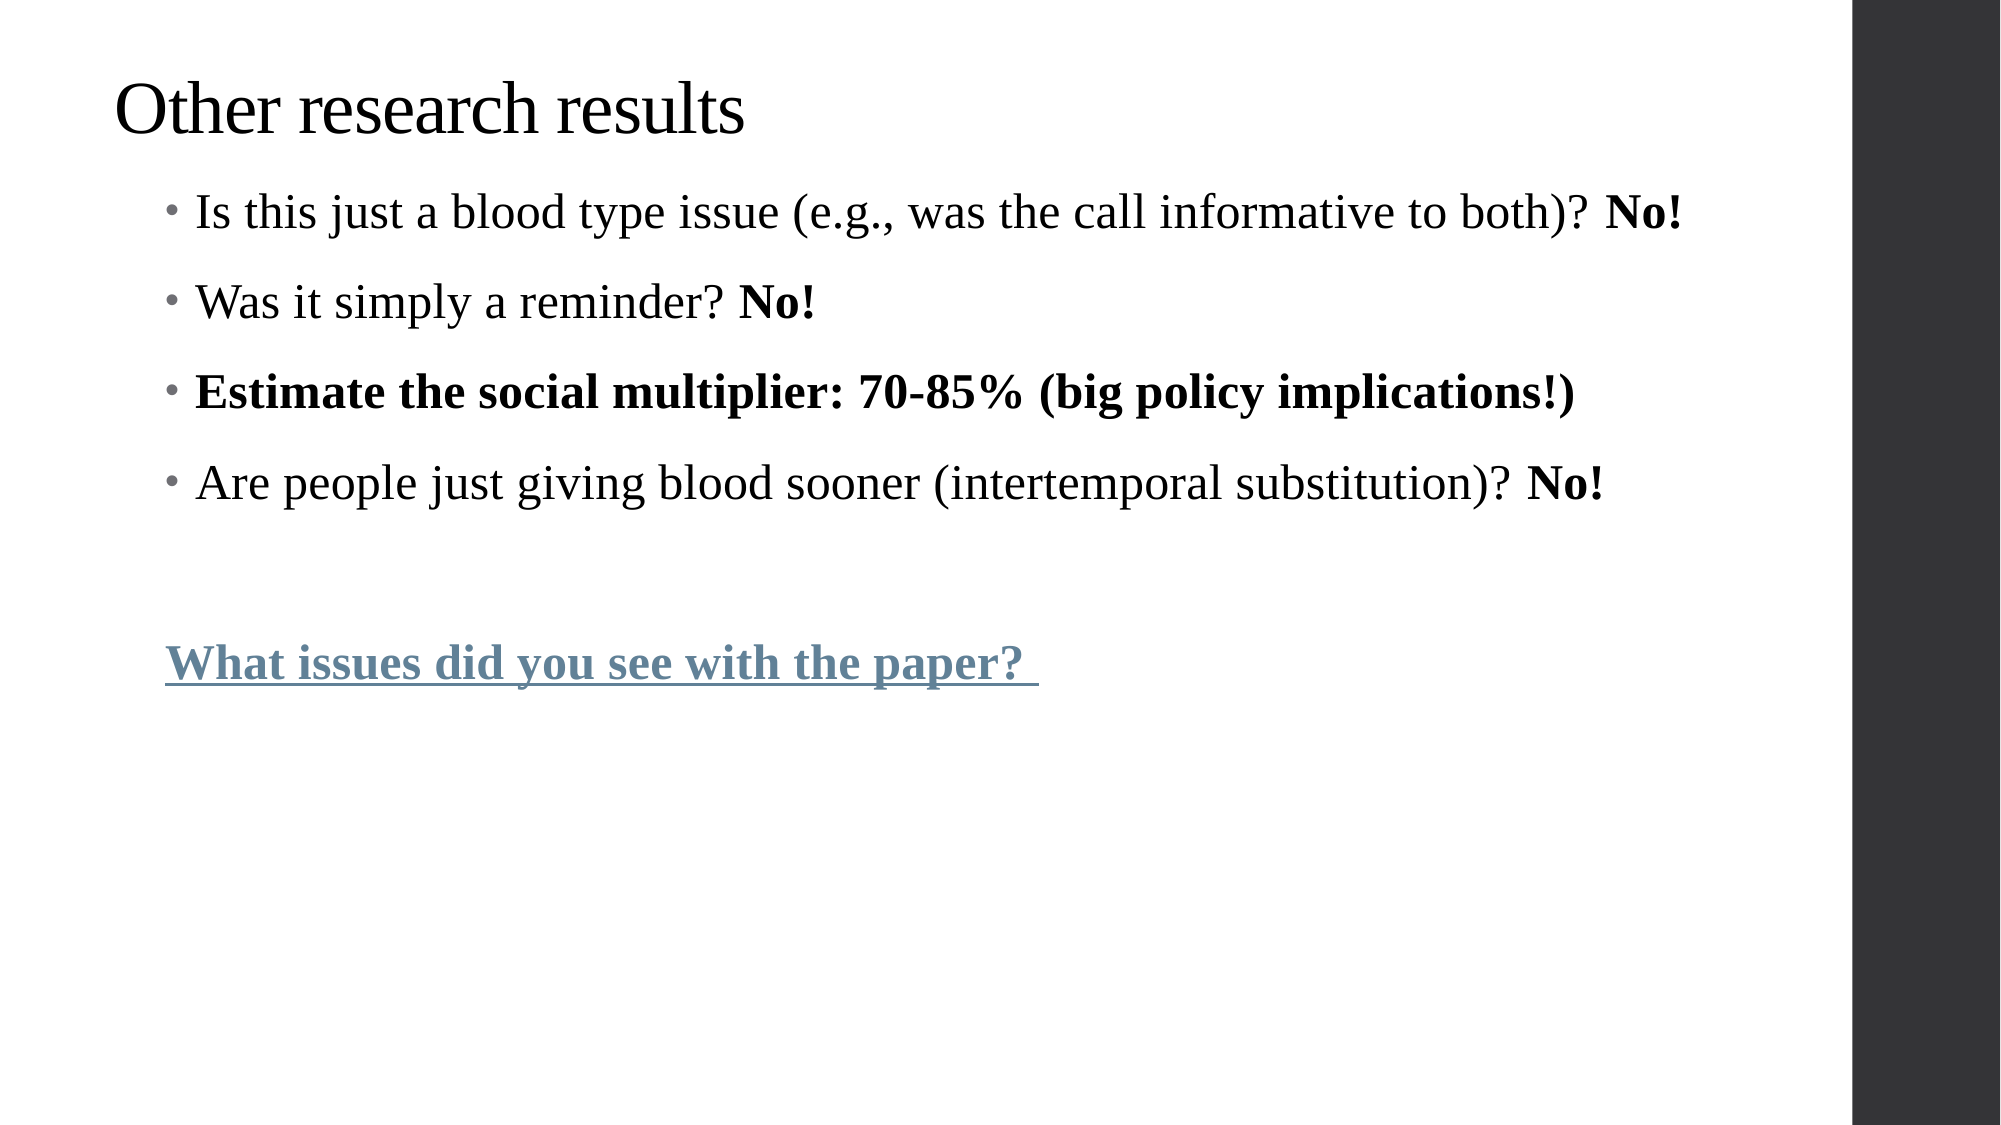

# Other research results
Is this just a blood type issue (e.g., was the call informative to both)? No!
Was it simply a reminder? No!
Estimate the social multiplier: 70-85% (big policy implications!)
Are people just giving blood sooner (intertemporal substitution)? No!

What issues did you see with the paper?